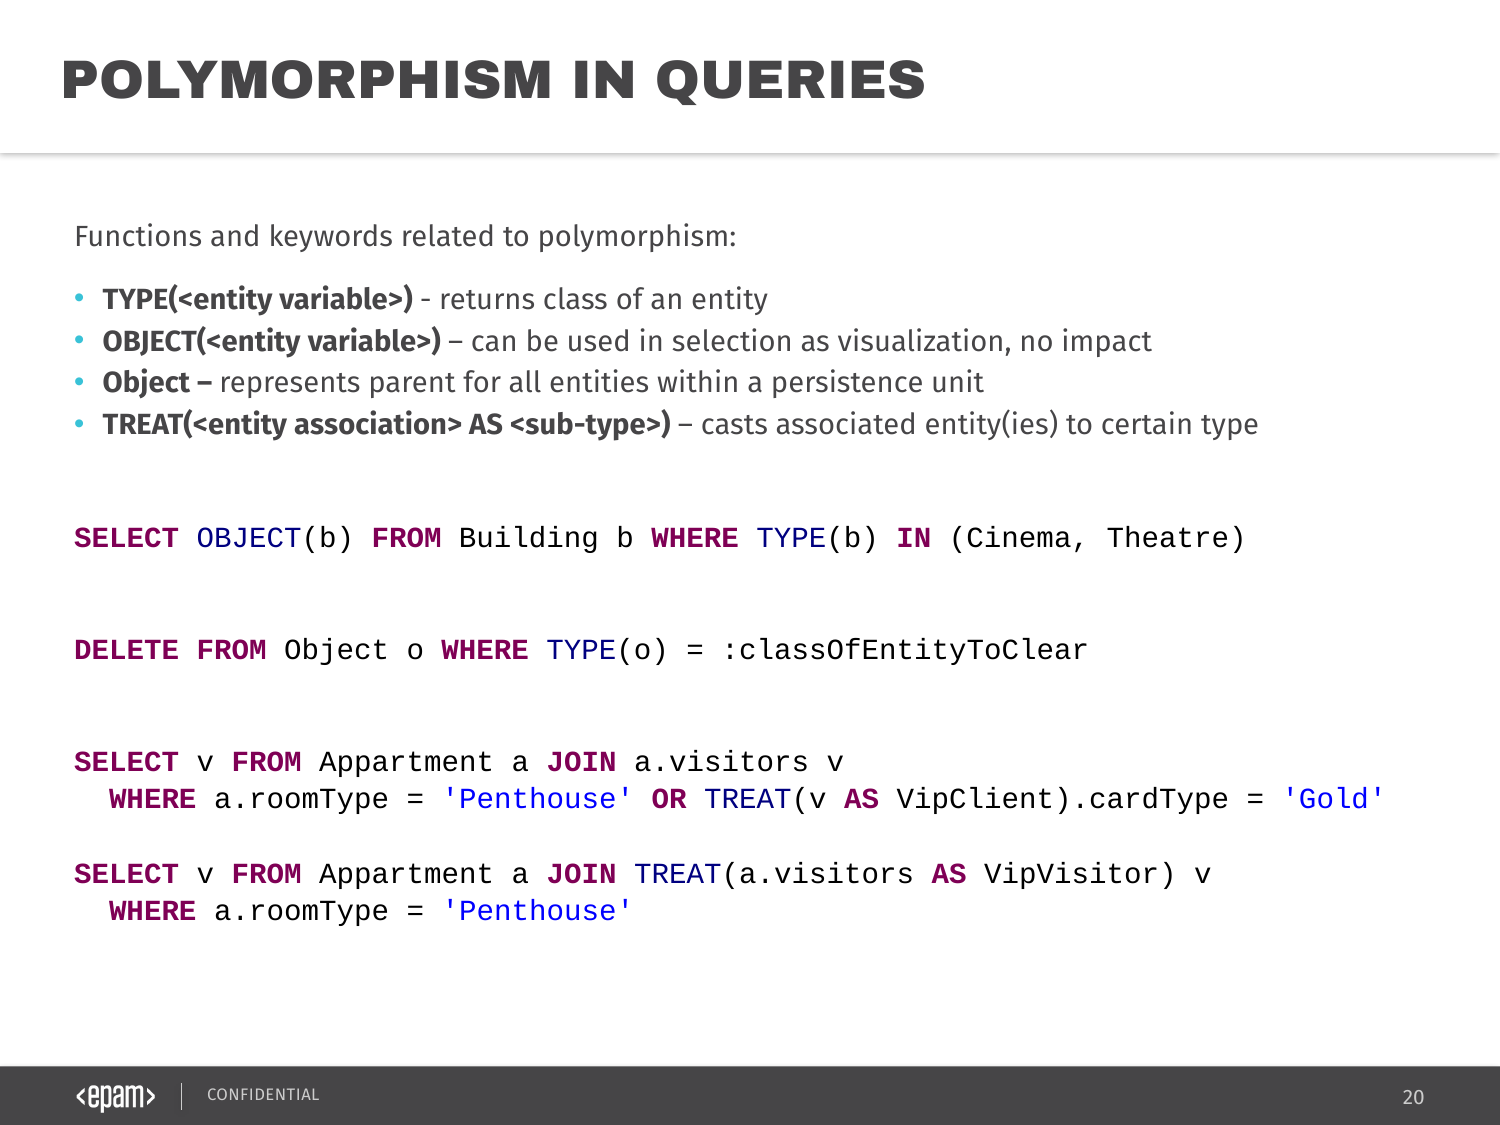

POLYMORPHISM IN QUERIES
Functions and keywords related to polymorphism:
TYPE(<entity variable>) - returns class of an entity
OBJECT(<entity variable>) – can be used in selection as visualization, no impact
Object – represents parent for all entities within a persistence unit
TREAT(<entity association> AS <sub-type>) – casts associated entity(ies) to certain type

SELECT OBJECT(b) FROM Building b WHERE TYPE(b) IN (Cinema, Theatre)

DELETE FROM Object o WHERE TYPE(o) = :classOfEntityToClear

SELECT v FROM Appartment a JOIN a.visitors v
  WHERE a.roomType = 'Penthouse' OR TREAT(v AS VipClient).cardType = 'Gold'

SELECT v FROM Appartment a JOIN TREAT(a.visitors AS VipVisitor) v
  WHERE a.roomType = 'Penthouse'